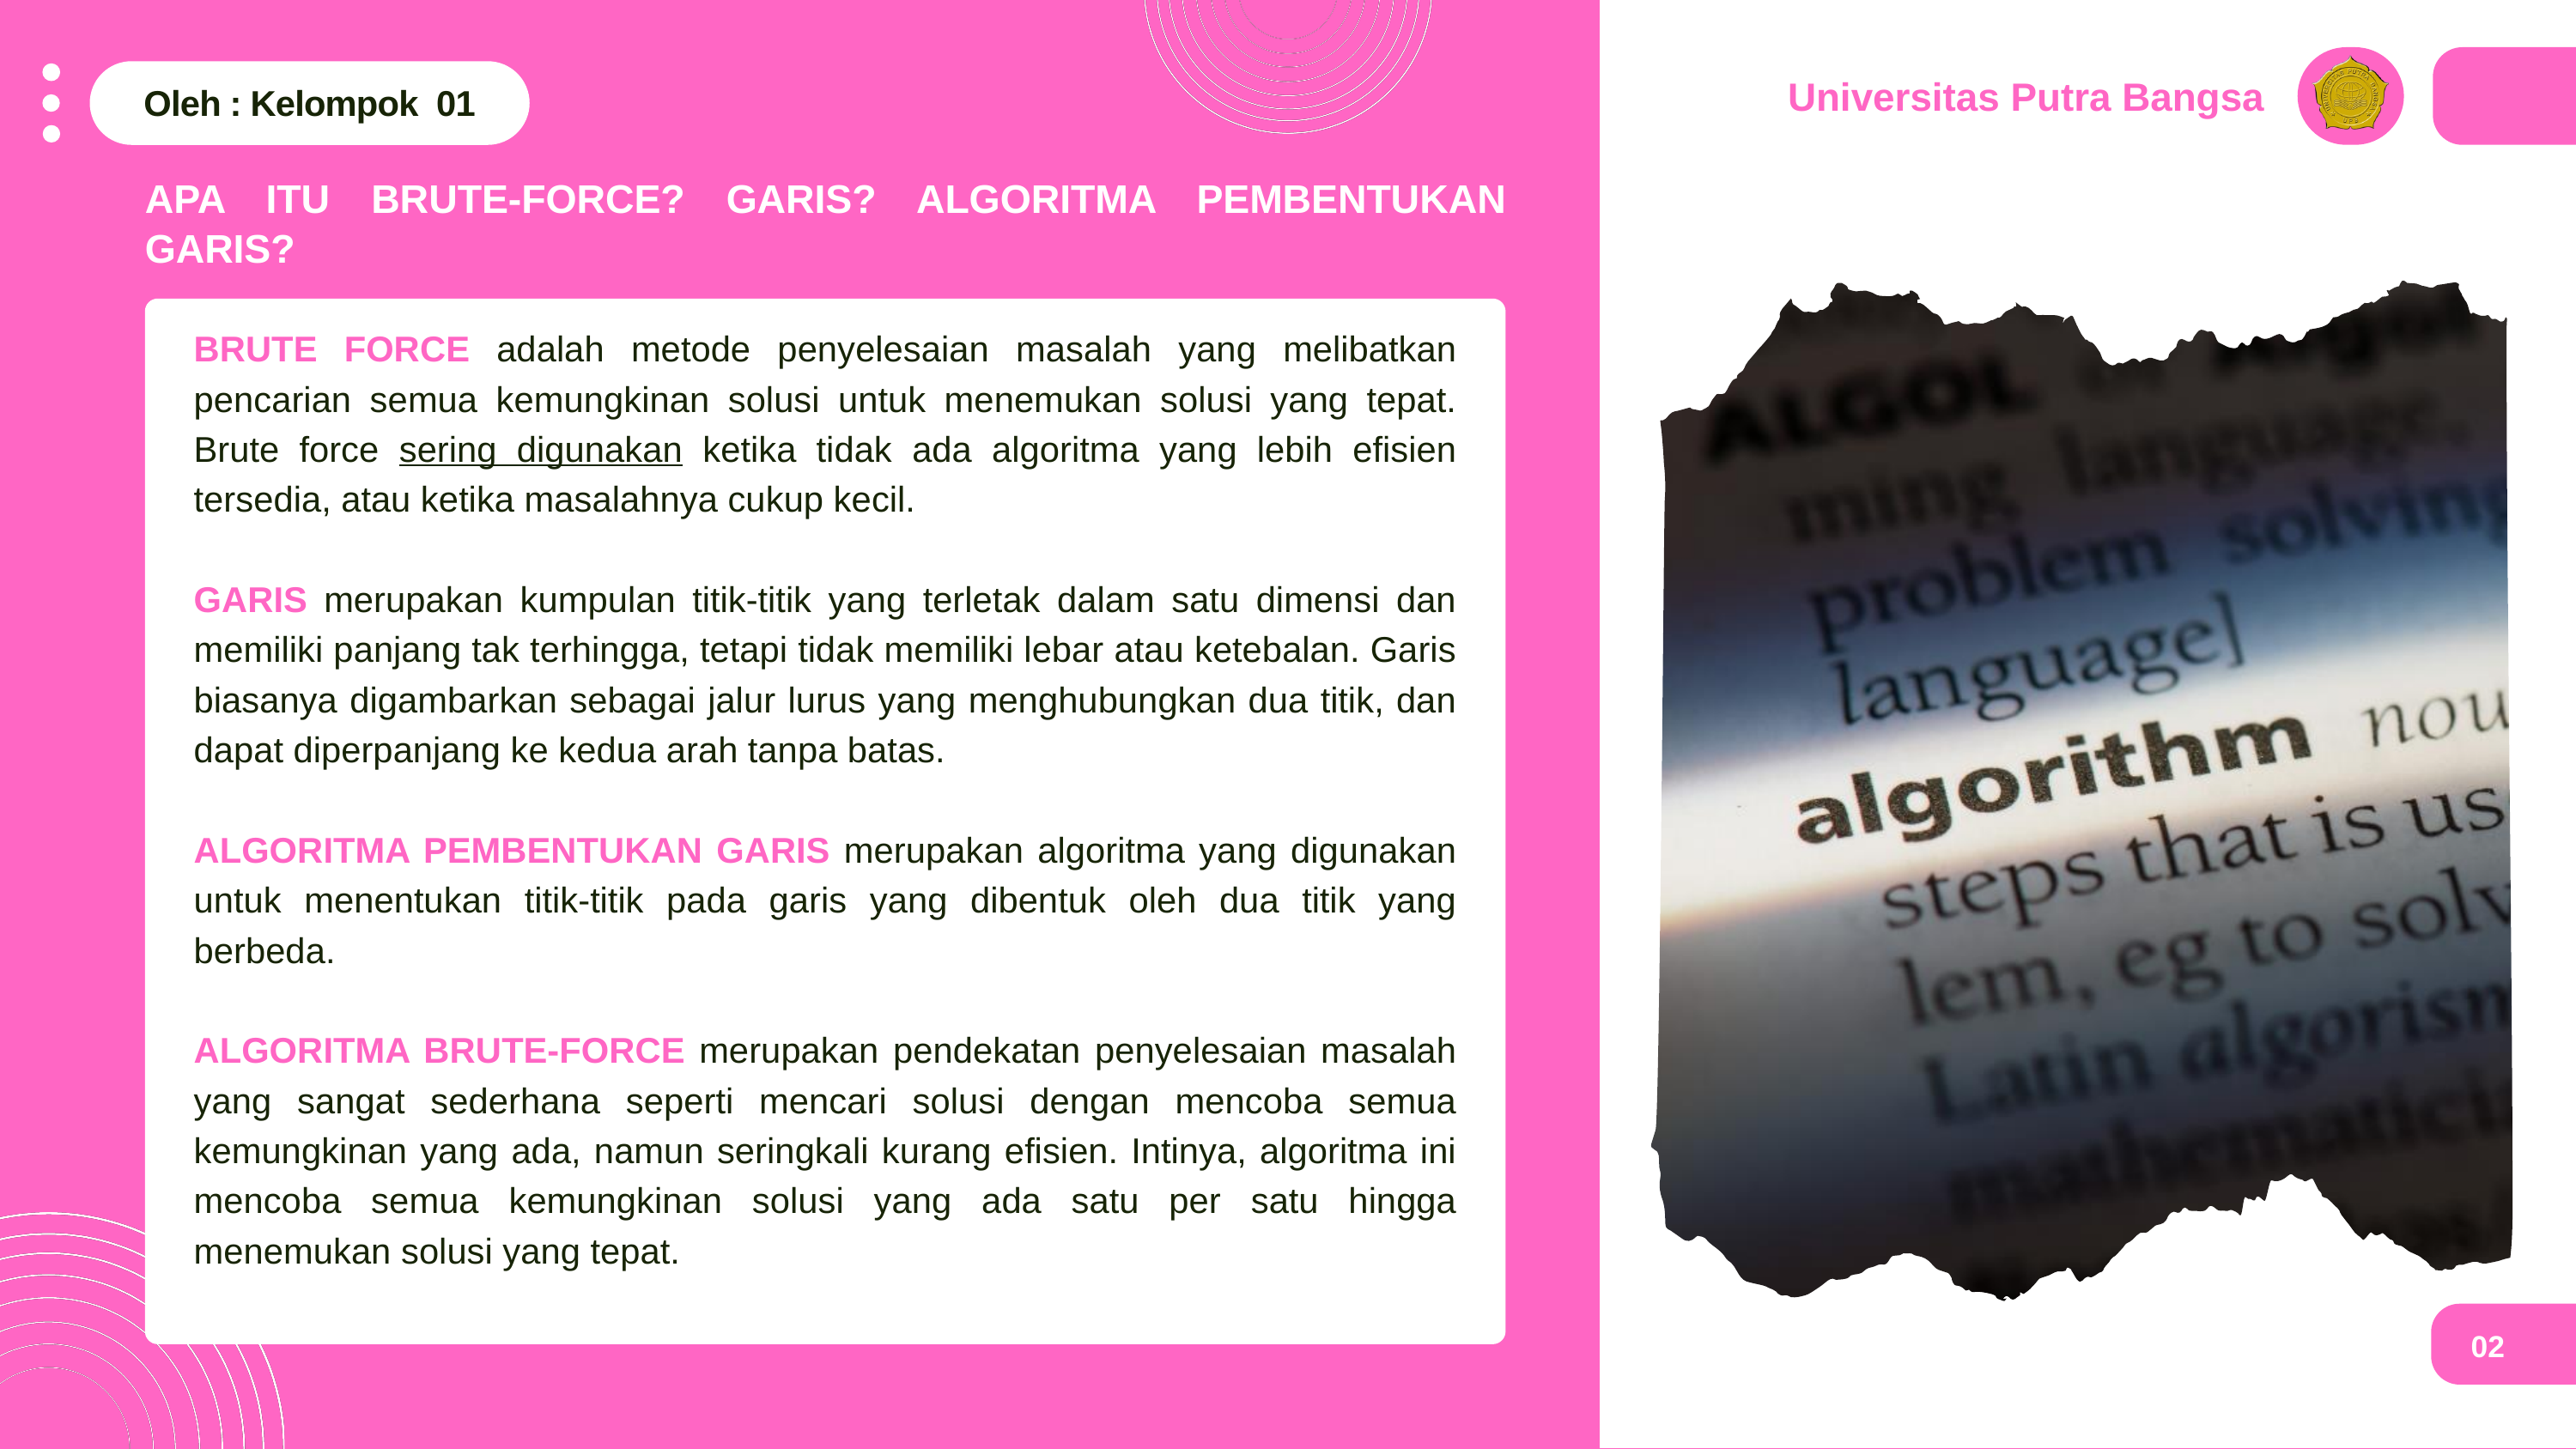

Universitas Putra Bangsa

Oleh : Kelompok  01

APA ITU BRUTE-FORCE? GARIS? ALGORITMA PEMBENTUKAN GARIS?

BRUTE FORCE adalah metode penyelesaian masalah yang melibatkan pencarian semua kemungkinan solusi untuk menemukan solusi yang tepat. Brute force sering digunakan ketika tidak ada algoritma yang lebih efisien tersedia, atau ketika masalahnya cukup kecil.

GARIS merupakan kumpulan titik-titik yang terletak dalam satu dimensi dan memiliki panjang tak terhingga, tetapi tidak memiliki lebar atau ketebalan. Garis biasanya digambarkan sebagai jalur lurus yang menghubungkan dua titik, dan dapat diperpanjang ke kedua arah tanpa batas.

ALGORITMA PEMBENTUKAN GARIS merupakan algoritma yang digunakan untuk menentukan titik-titik pada garis yang dibentuk oleh dua titik yang berbeda.

ALGORITMA BRUTE-FORCE merupakan pendekatan penyelesaian masalah yang sangat sederhana seperti mencari solusi dengan mencoba semua kemungkinan yang ada, namun seringkali kurang efisien. Intinya, algoritma ini mencoba semua kemungkinan solusi yang ada satu per satu hingga menemukan solusi yang tepat.

02